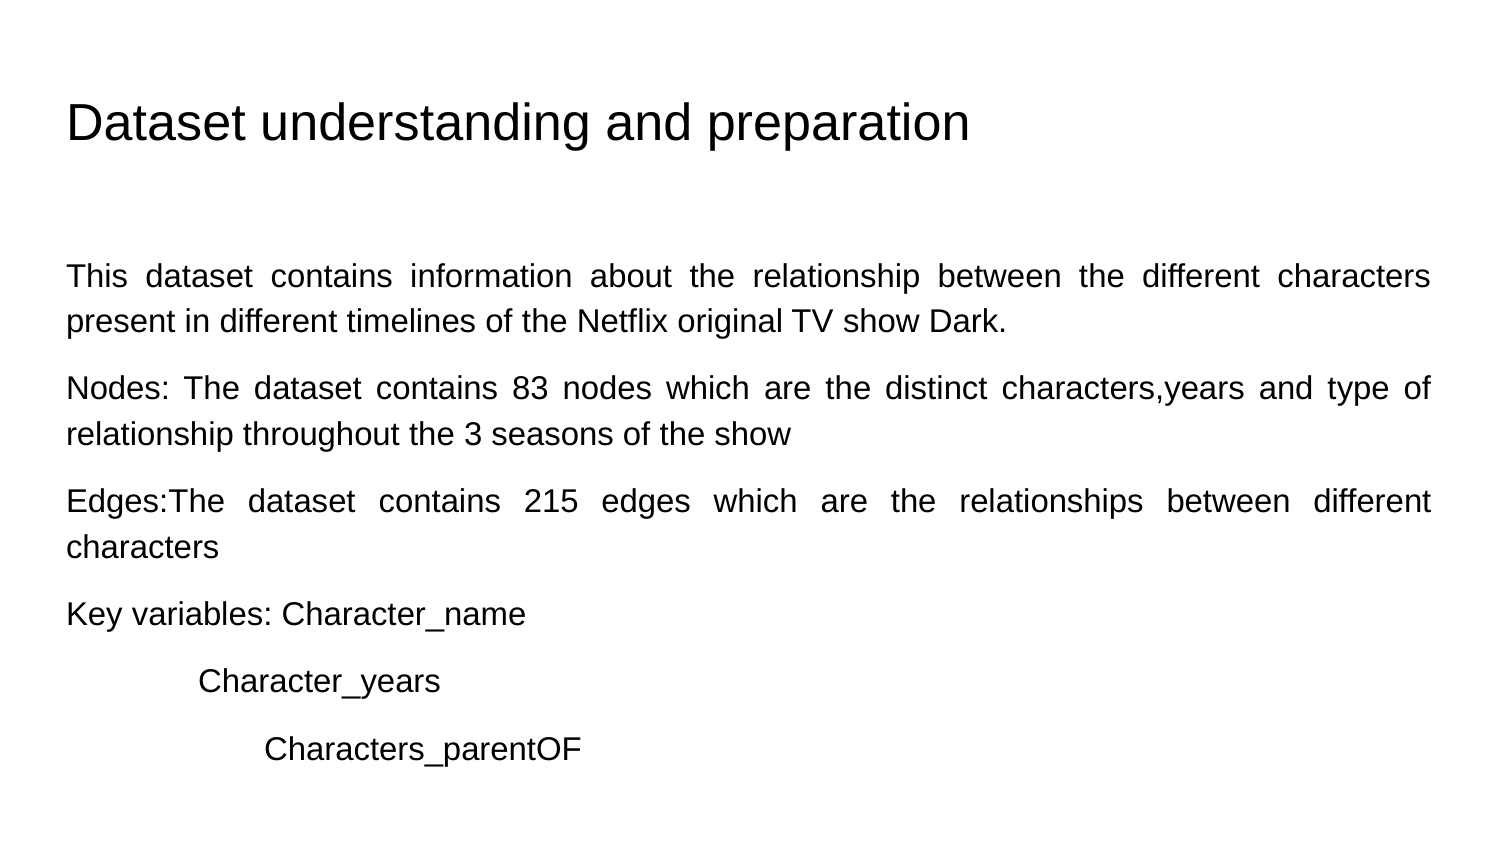

# Dataset understanding and preparation

This dataset contains information about the relationship between the different characters present in different timelines of the Netflix original TV show Dark.
Nodes: The dataset contains 83 nodes which are the distinct characters,years and type of relationship throughout the 3 seasons of the show
Edges:The dataset contains 215 edges which are the relationships between different characters
Key variables: Character_name
			Character_years
Characters_parentOF